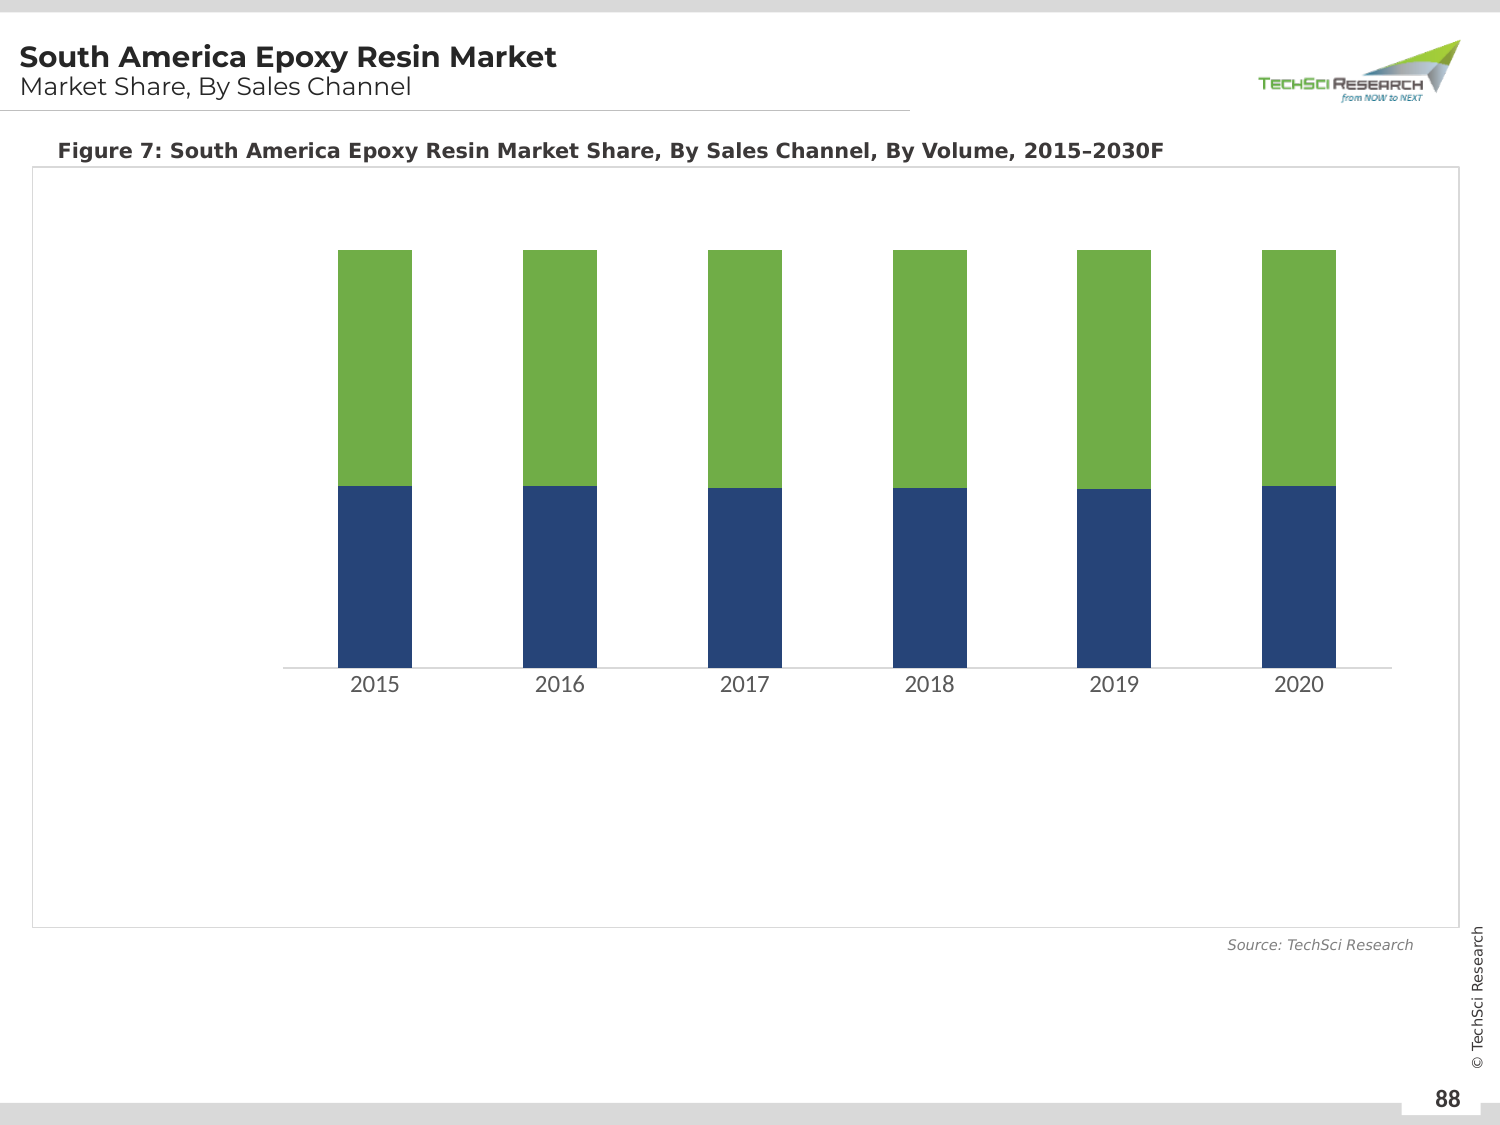

South America Epoxy Resin Market
Market Share, By Sales Channel
Figure 7: South America Epoxy Resin Market Share, By Sales Channel, By Volume, 2015–2030F

### Chart

| Category | Indirect | Direct Company Sale |
|---|---|---|
| 2015 | 0.4347501435956348 | 0.5652498564043652 |
| 2016 | 0.4343685551376927 | 0.5656314448623073 |
| 2017 | 0.43043557059143356 | 0.5695644294085664 |
| 2018 | 0.43143902701539116 | 0.5685609729846088 |
| 2019 | 0.42849785407725316 | 0.5715021459227468 |
| 2020 | 0.43467758169496074 | 0.5653224183050393 |
Source: TechSci Research